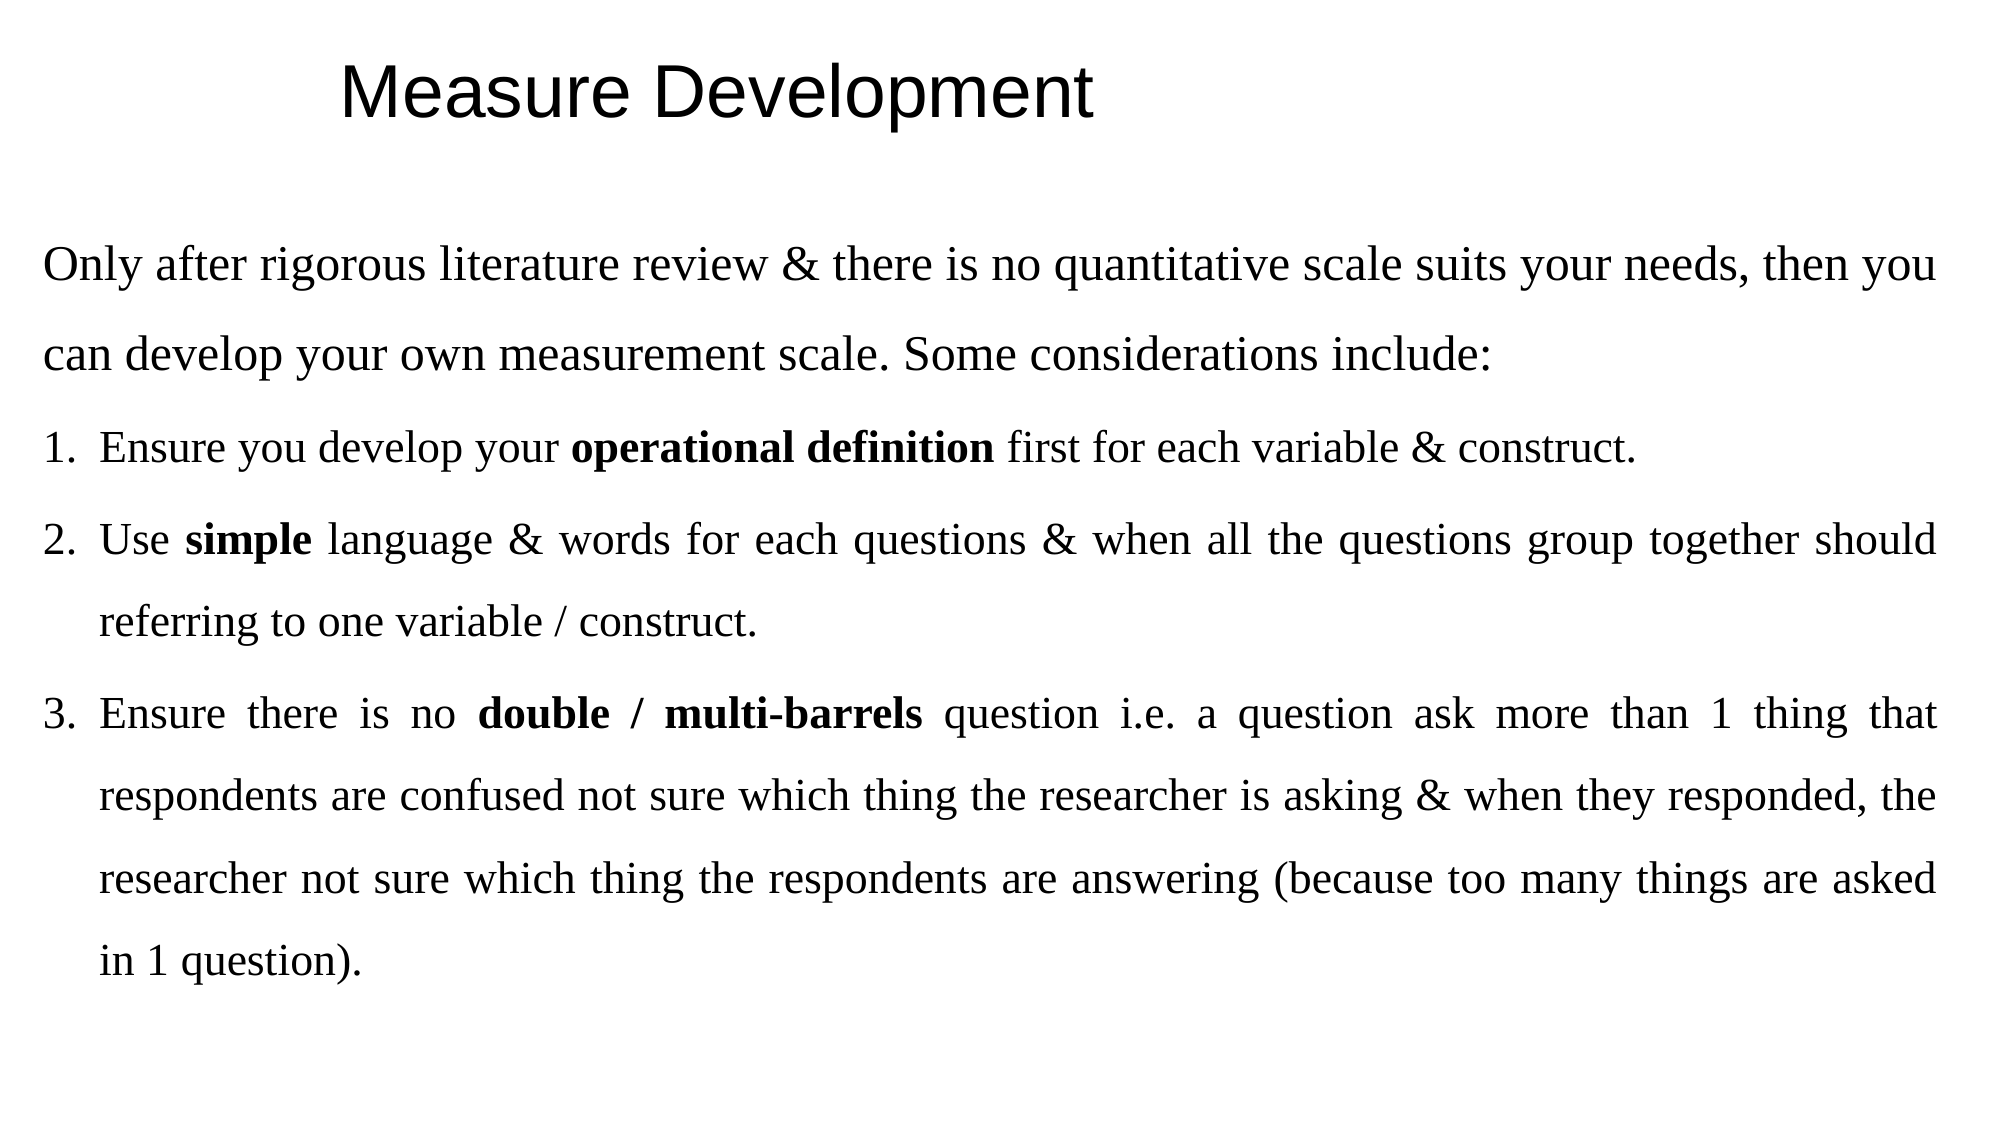

# Measure Development
Only after rigorous literature review & there is no quantitative scale suits your needs, then you can develop your own measurement scale. Some considerations include:
Ensure you develop your operational definition first for each variable & construct.
Use simple language & words for each questions & when all the questions group together should referring to one variable / construct.
Ensure there is no double / multi-barrels question i.e. a question ask more than 1 thing that respondents are confused not sure which thing the researcher is asking & when they responded, the researcher not sure which thing the respondents are answering (because too many things are asked in 1 question).
11-18